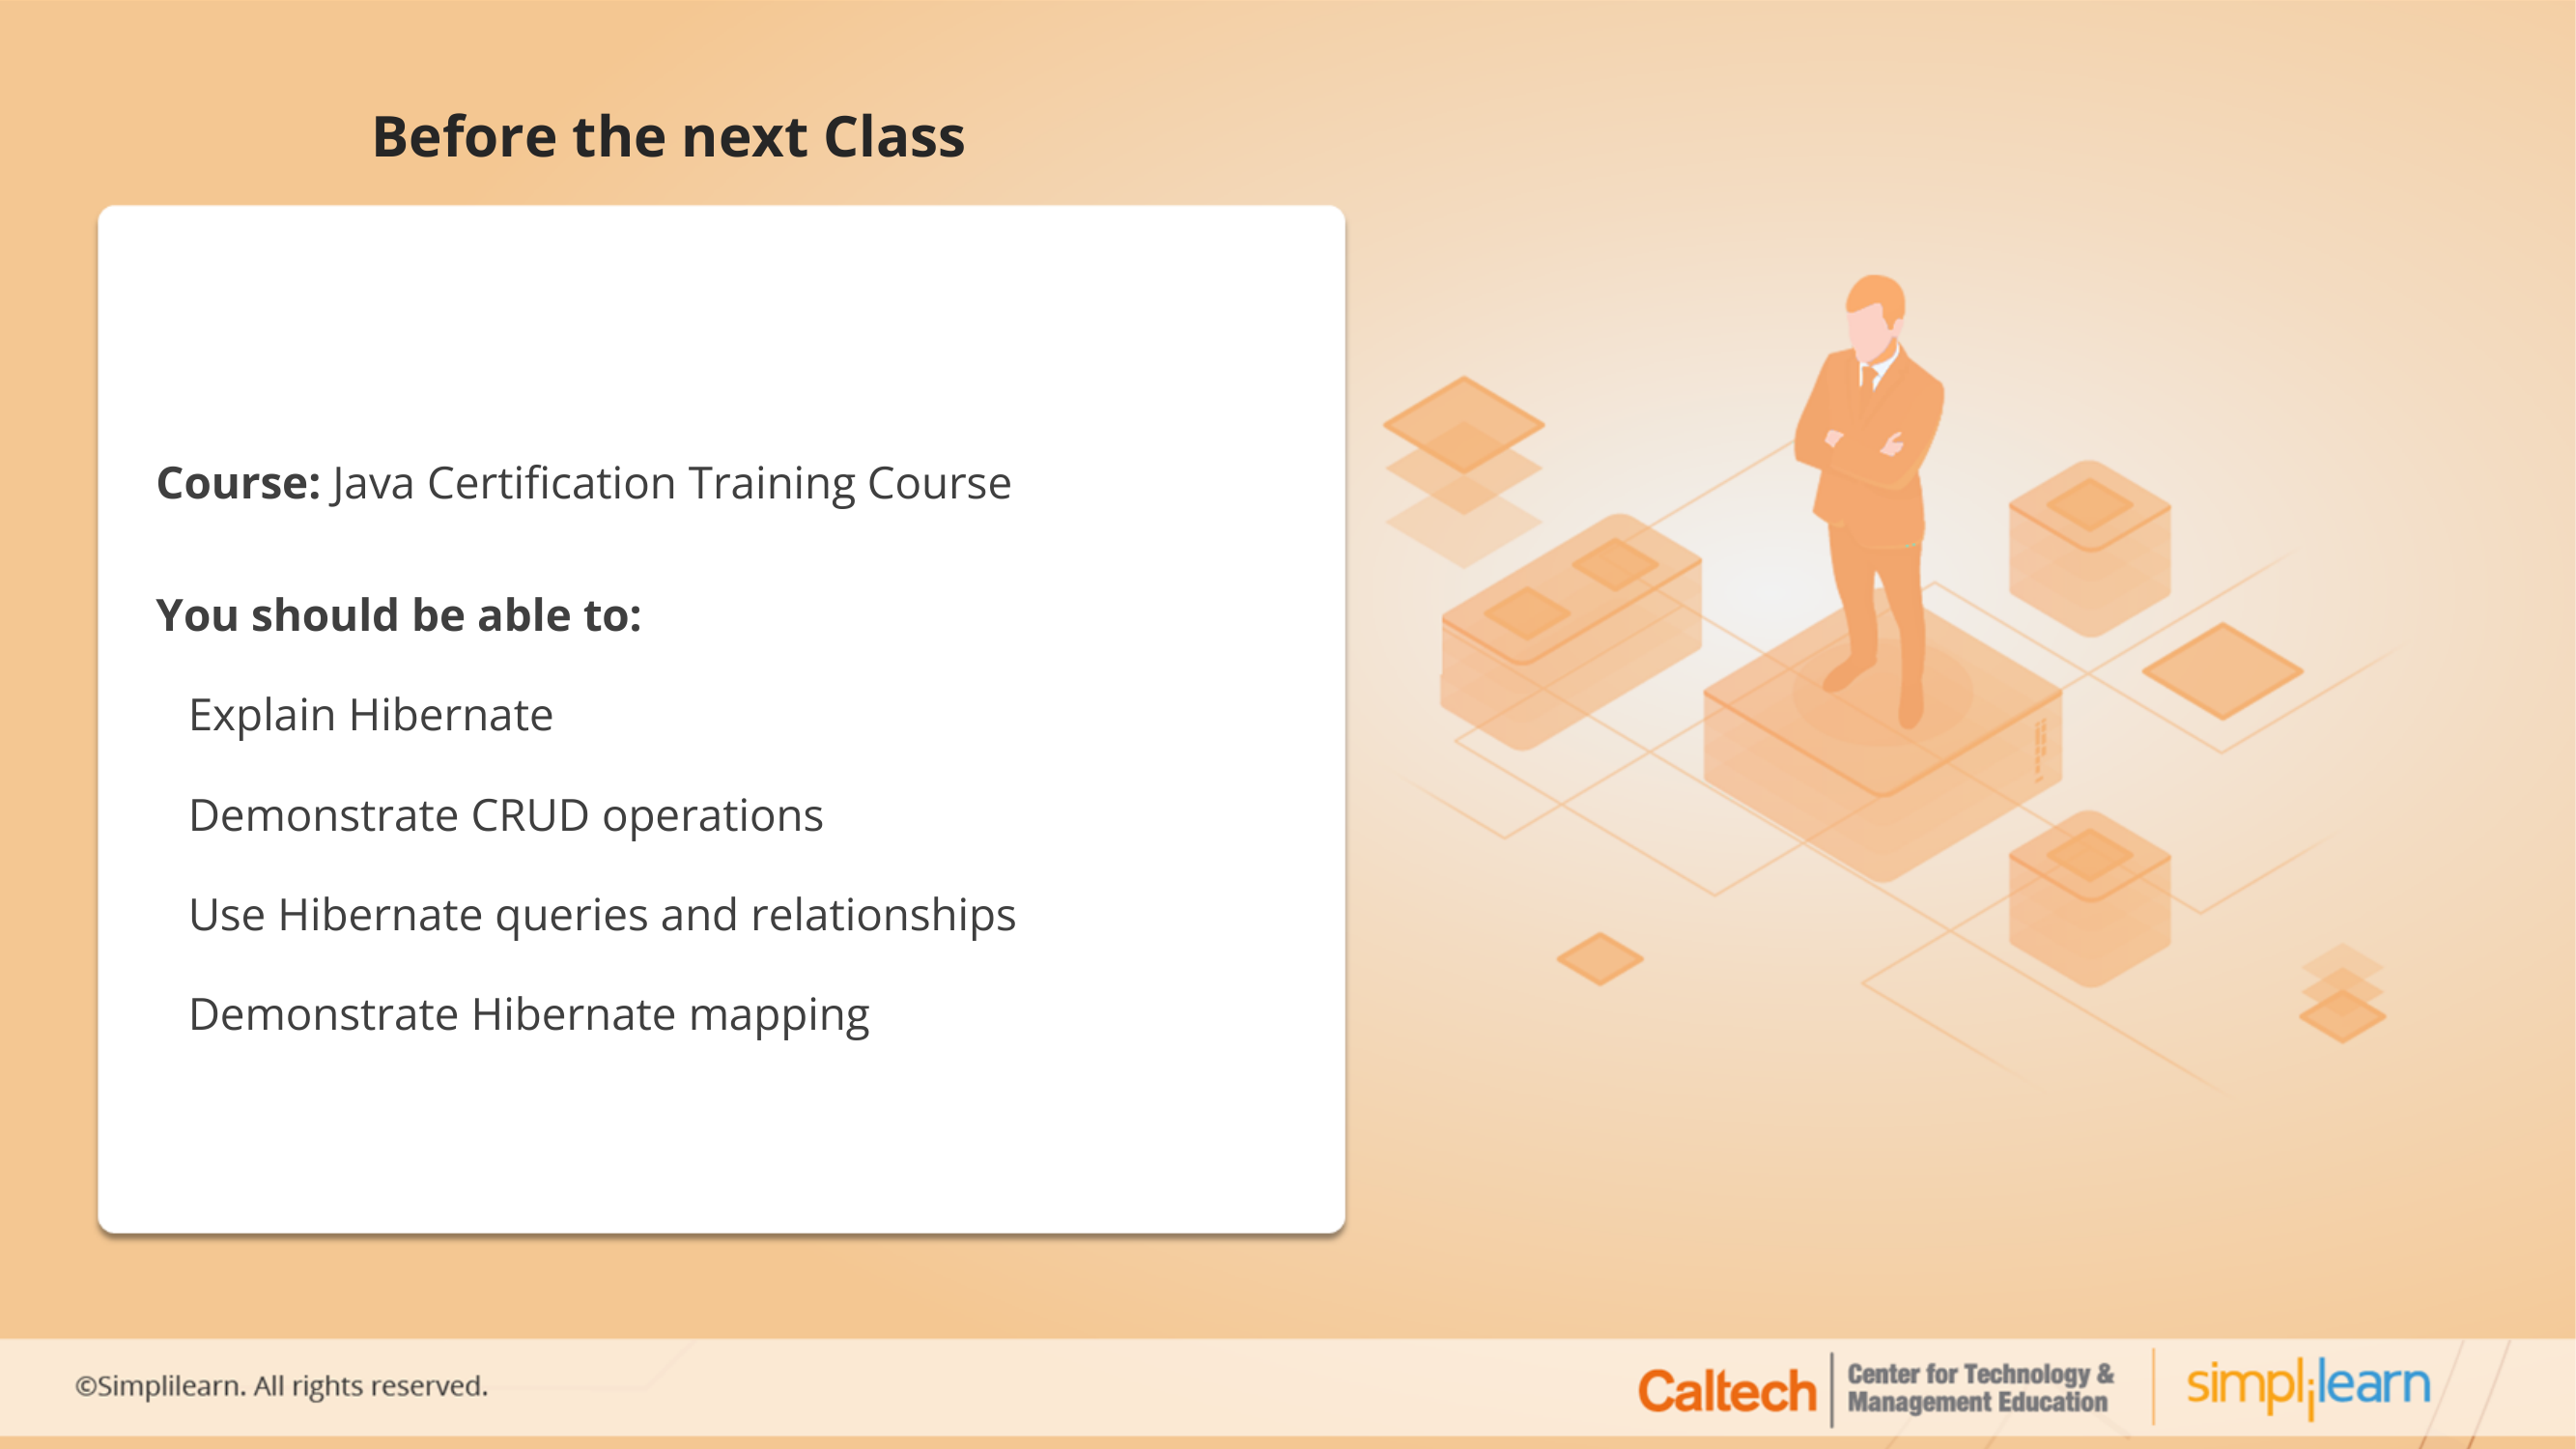

Course: Java Certification Training Course
You should be able to:
Explain Hibernate
Demonstrate CRUD operations
Use Hibernate queries and relationships
Demonstrate Hibernate mapping